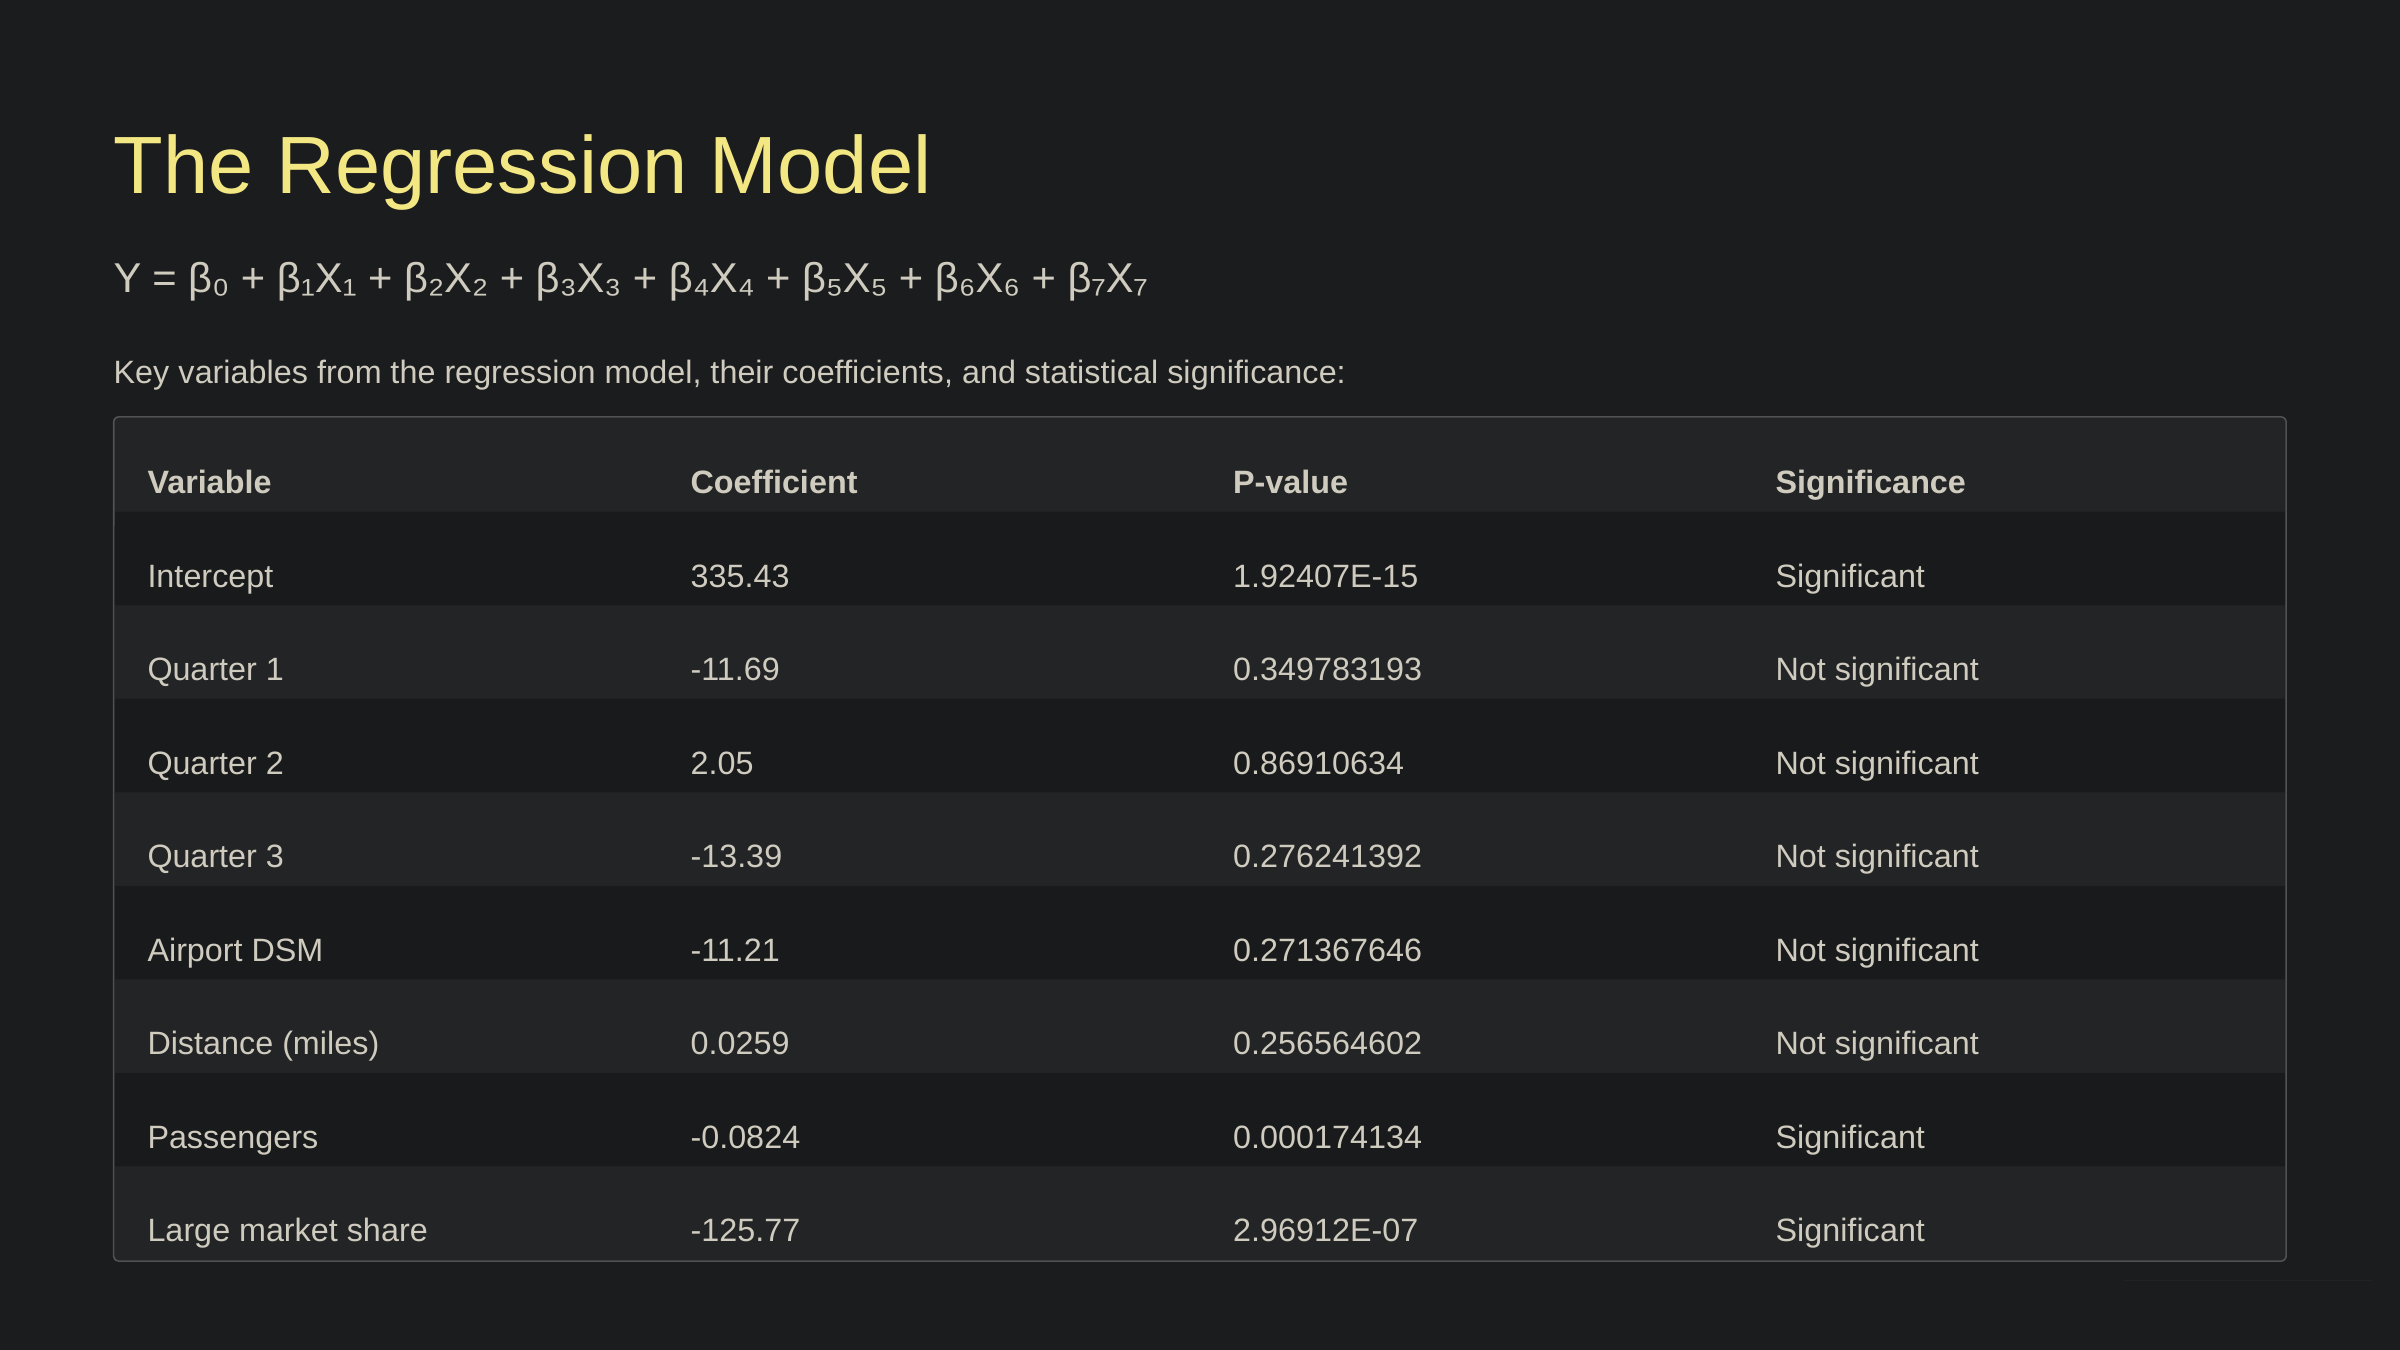

The Regression Model
Y = β₀ + β₁X₁ + β₂X₂ + β₃X₃ + β₄X₄ + β₅X₅ + β₆X₆ + β₇X₇
Key variables from the regression model, their coefficients, and statistical significance:

Variable
Coefficient
P-value
Significance

Intercept
335.43
1.92407E-15
Significant

Quarter 1
-11.69
0.349783193
Not significant

Quarter 2
2.05
0.86910634
Not significant

Quarter 3
-13.39
0.276241392
Not significant

Airport DSM
-11.21
0.271367646
Not significant

Distance (miles)
0.0259
0.256564602
Not significant

Passengers
-0.0824
0.000174134
Significant

Large market share
-125.77
2.96912E-07
Significant